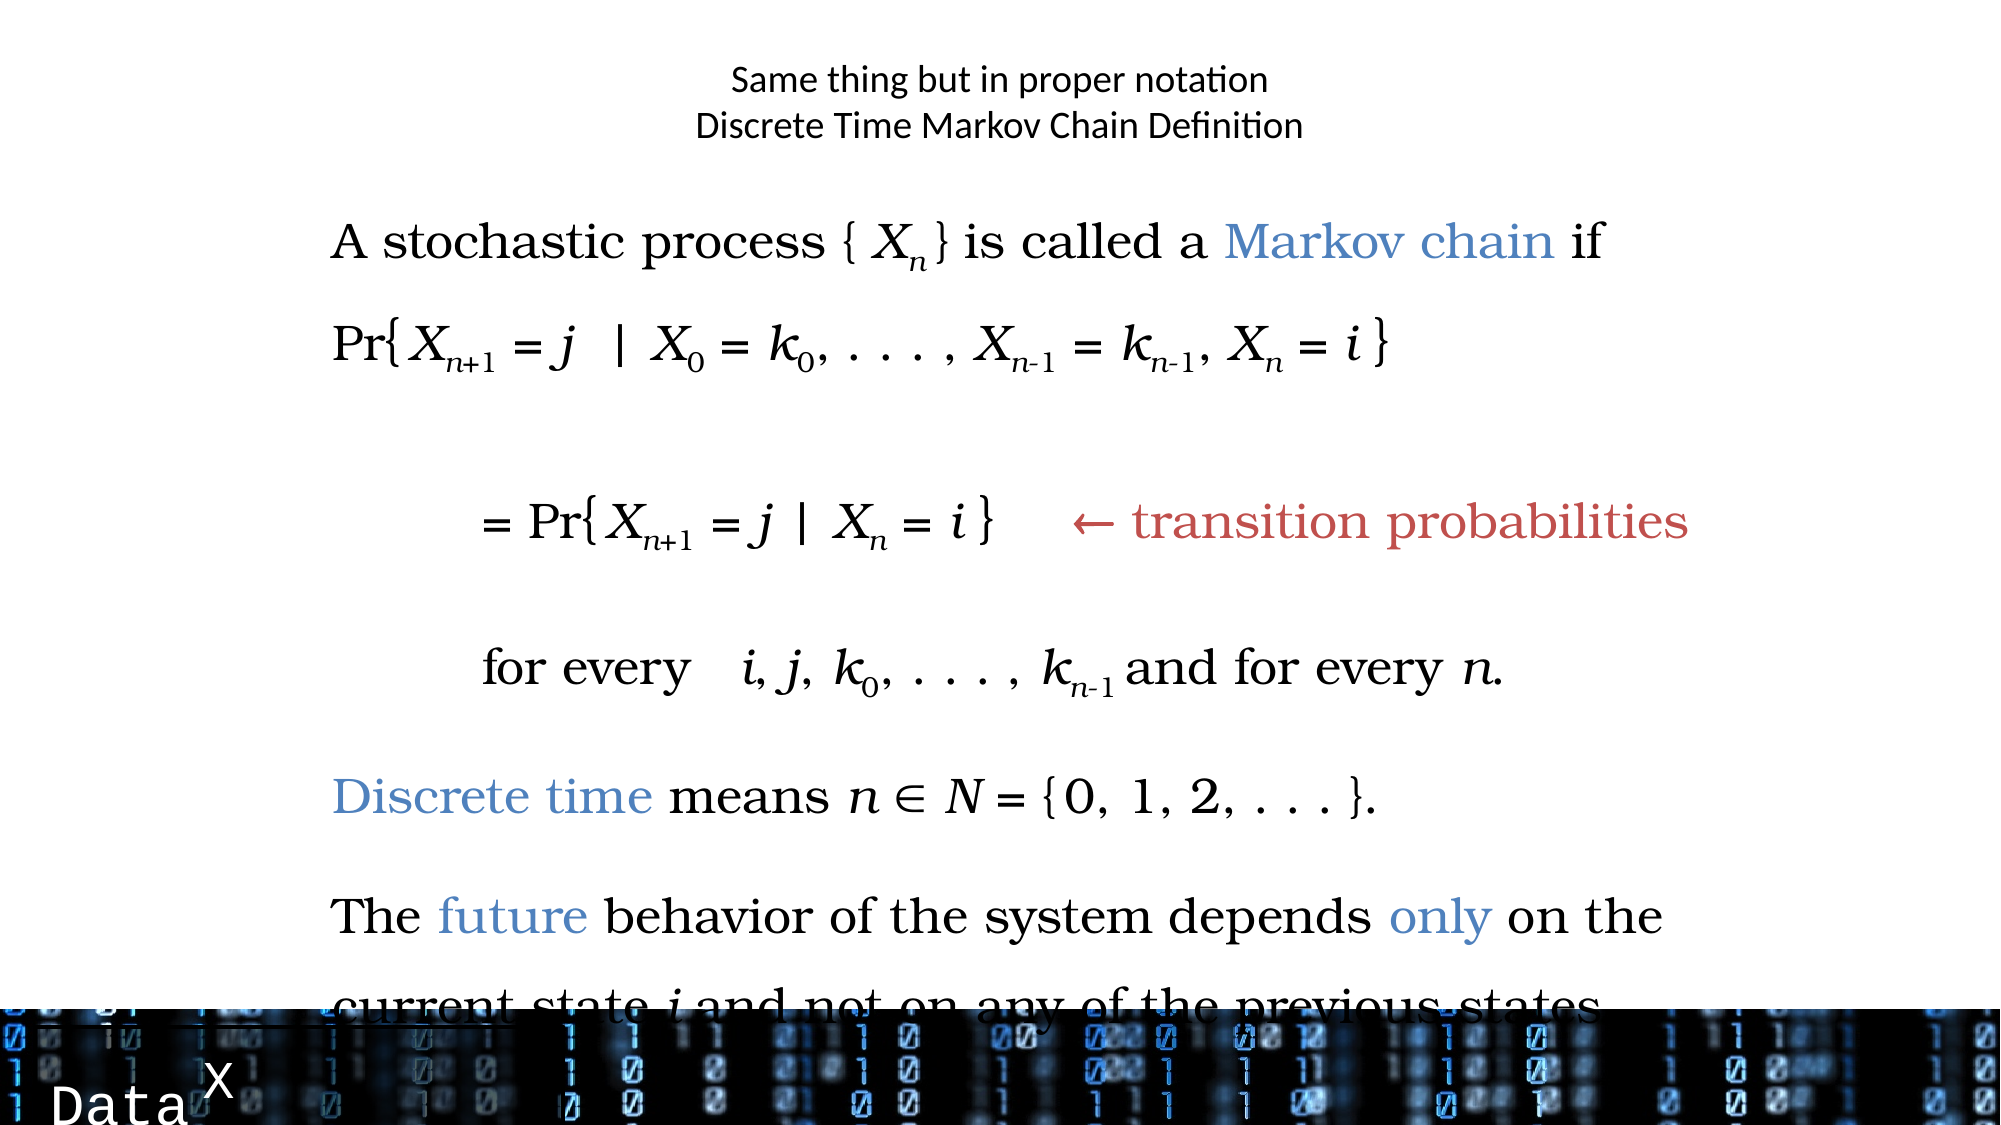

# Same thing but in proper notation Discrete Time Markov Chain Definition
A stochastic process { Xn } is called a Markov chain if
Pr{ Xn+1 = j  | X0 = k0, . . . , Xn-1 = kn-1, Xn = i }

 	= Pr{ Xn+1 = j | Xn = i }     ← transition probabilities

	for every   i, j, k0, . . . , kn-1 and for every n.

Discrete time means n ∈ N = { 0, 1, 2, . . . }.

The future behavior of the system depends only on the
current state i and not on any of the previous states.